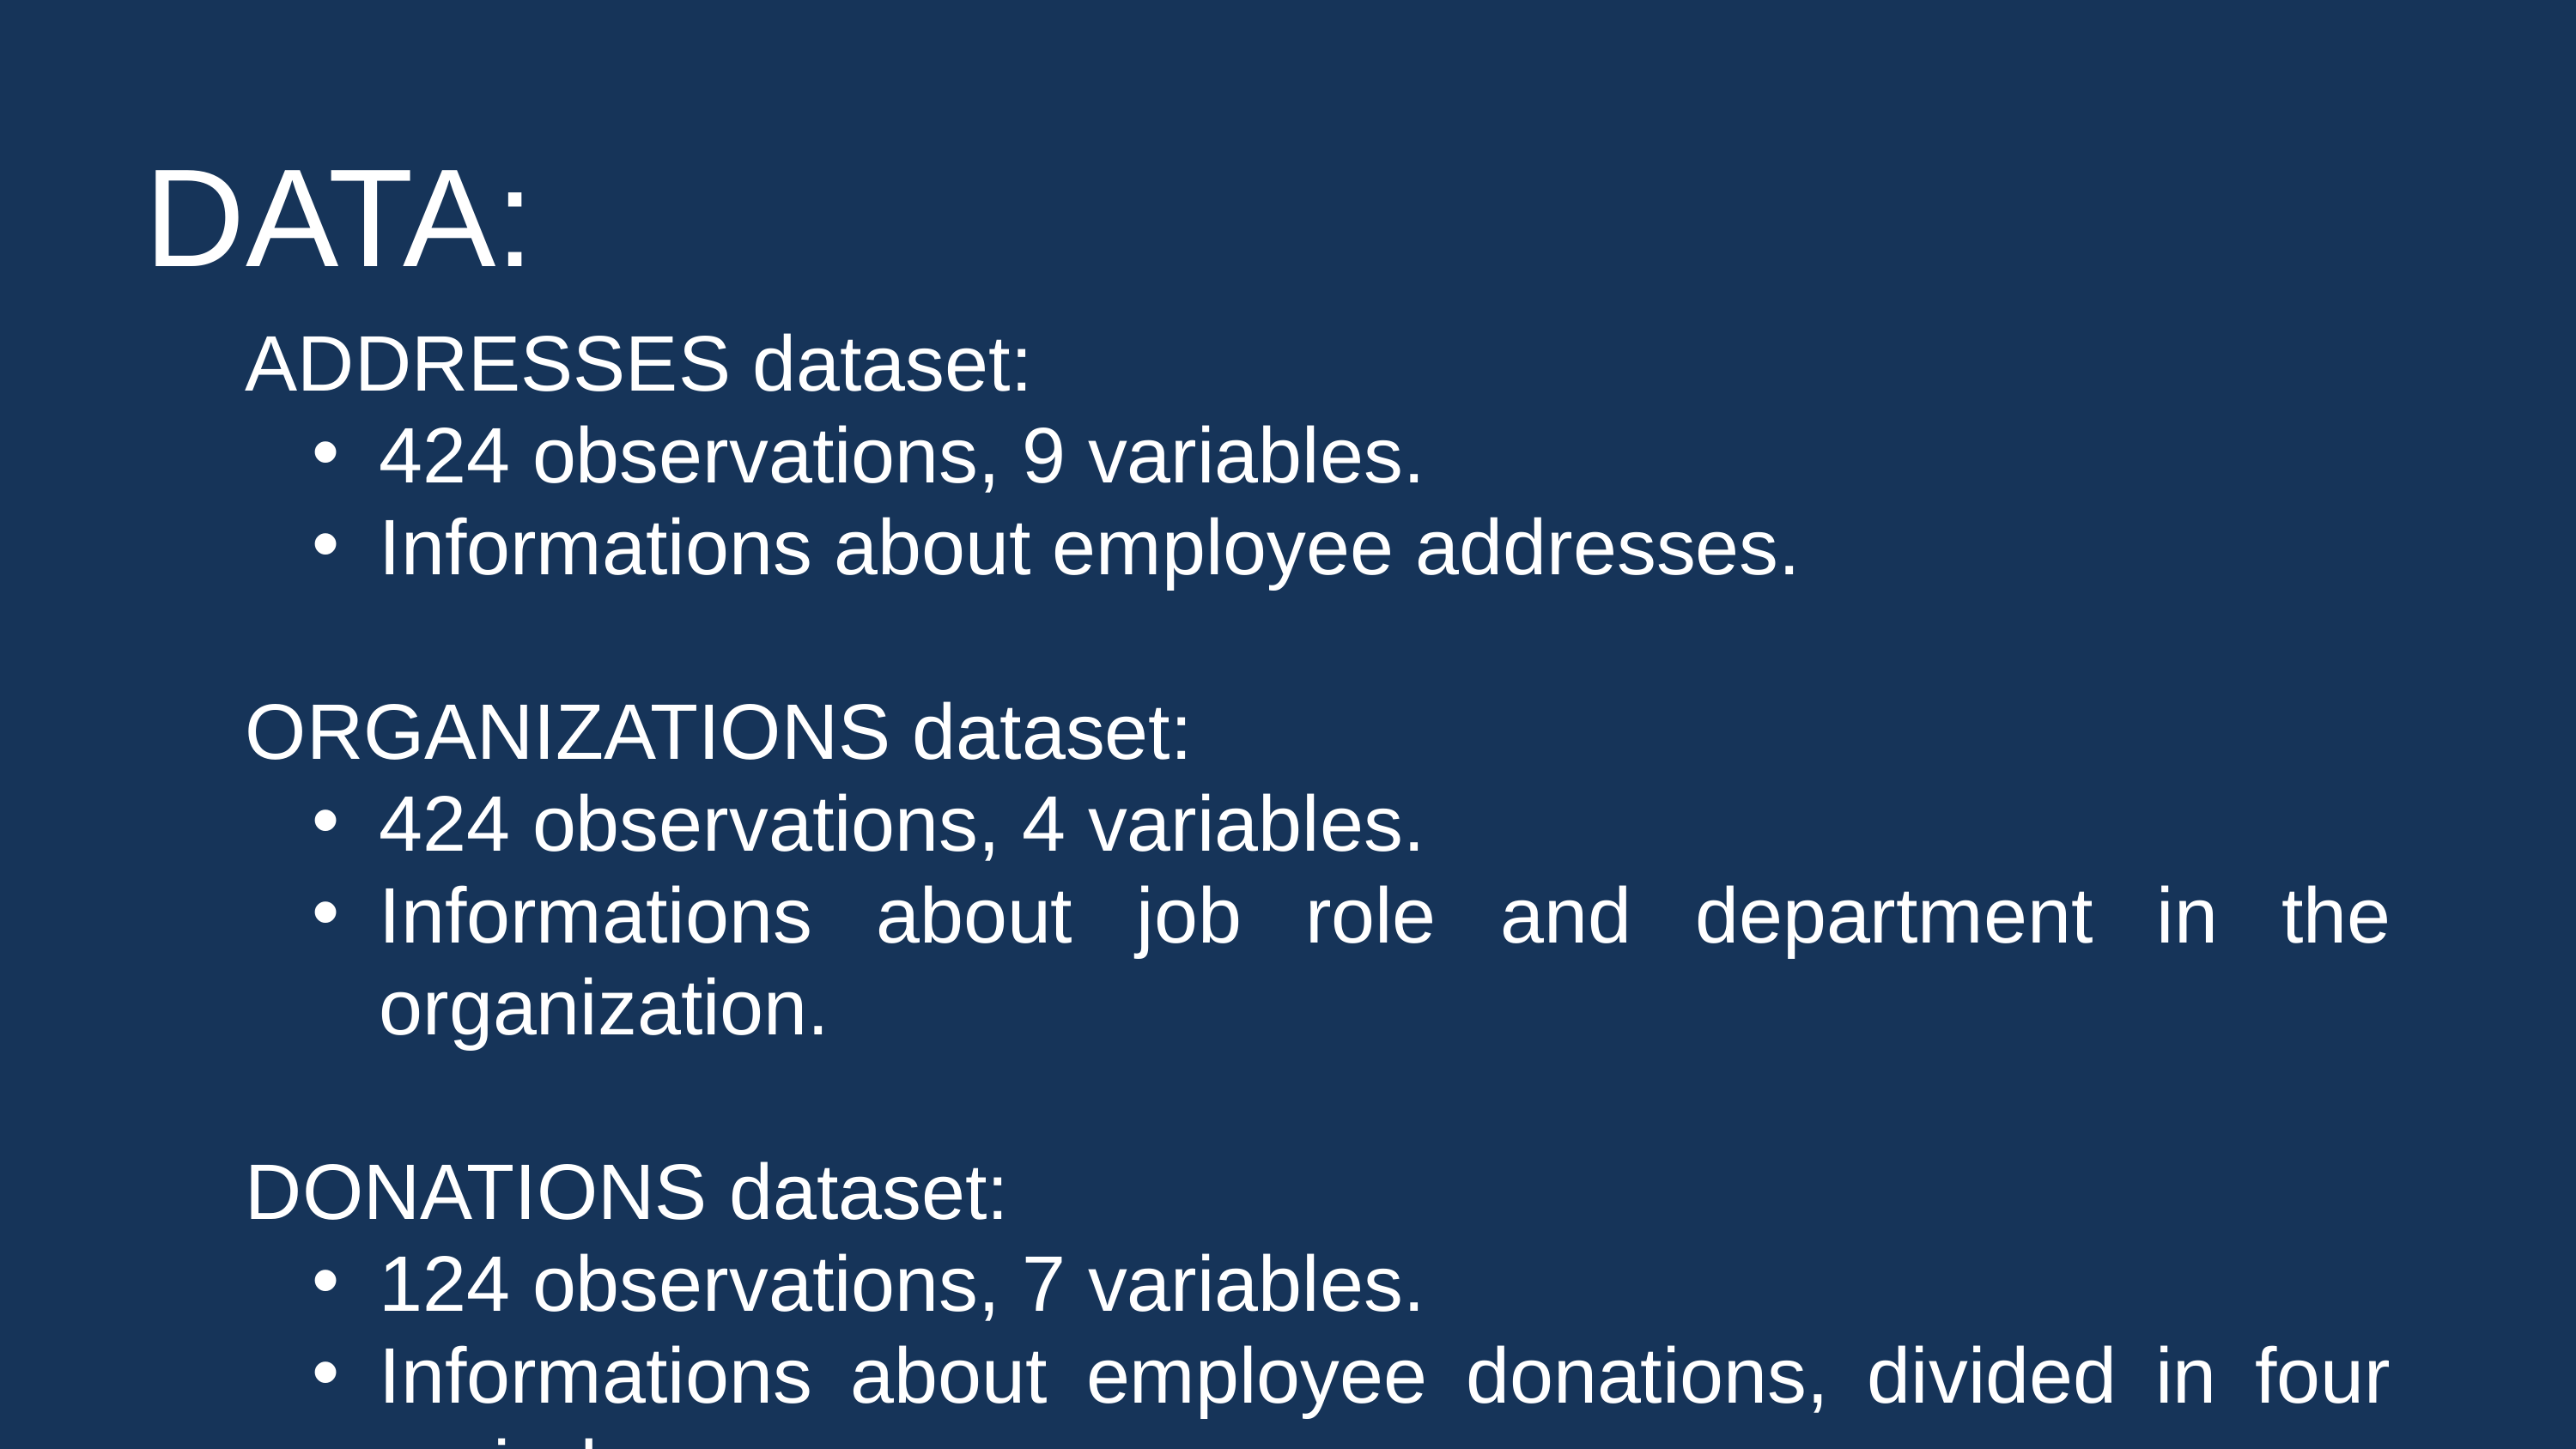

ADDRESSES dataset:
424 observations, 9 variables.
Informations about employee addresses.

ORGANIZATIONS dataset:
424 observations, 4 variables.
Informations about job role and department in the organization.

DONATIONS dataset:
124 observations, 7 variables.
Informations about employee donations, divided in four periods.
DATA: